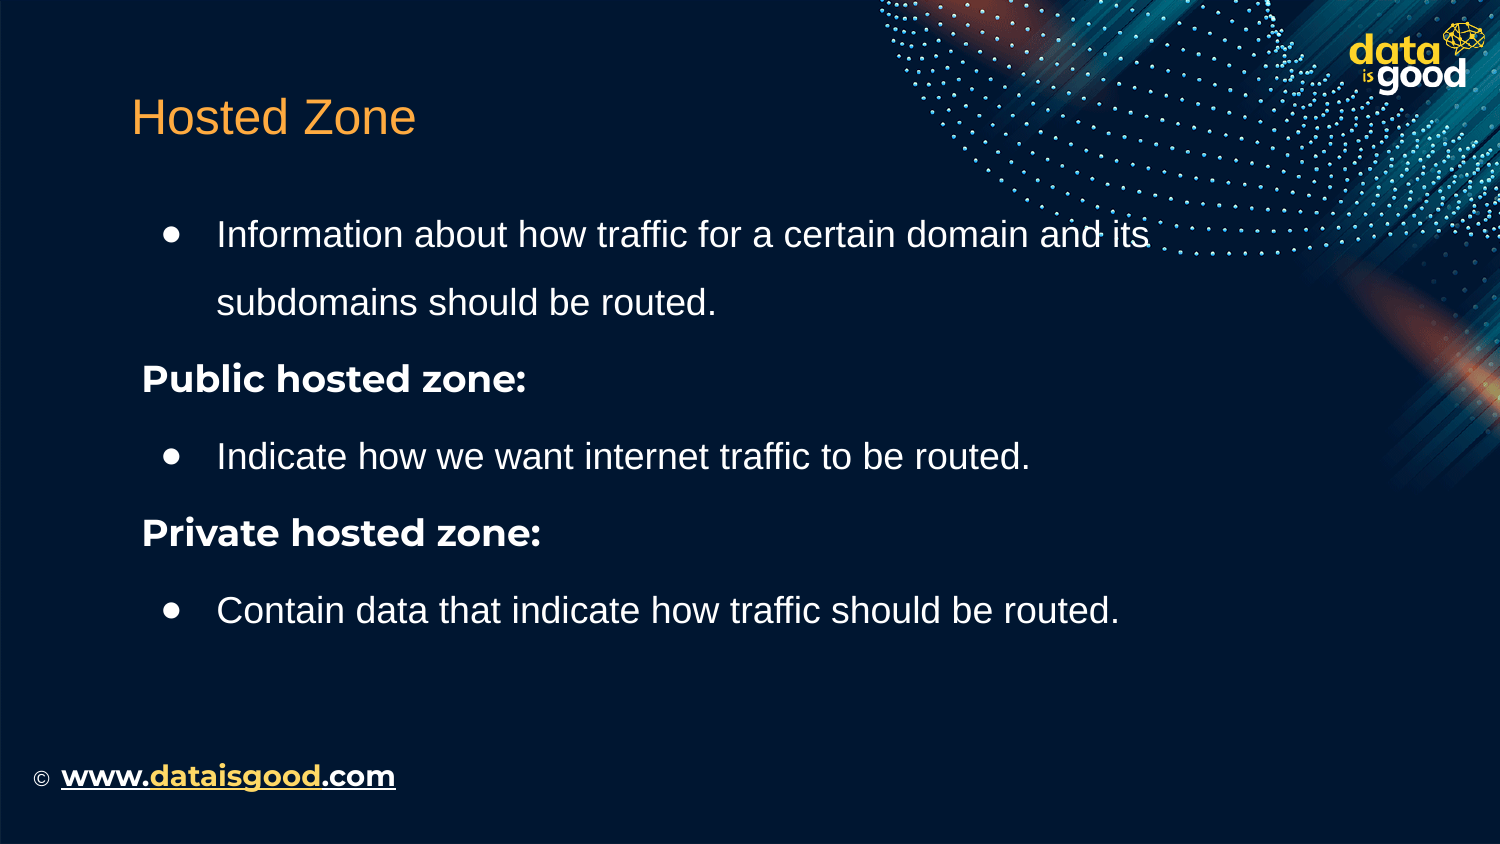

# Hosted Zone
Information about how traffic for a certain domain and its subdomains should be routed.
Public hosted zone:
Indicate how we want internet traffic to be routed.
Private hosted zone:
Contain data that indicate how traffic should be routed.